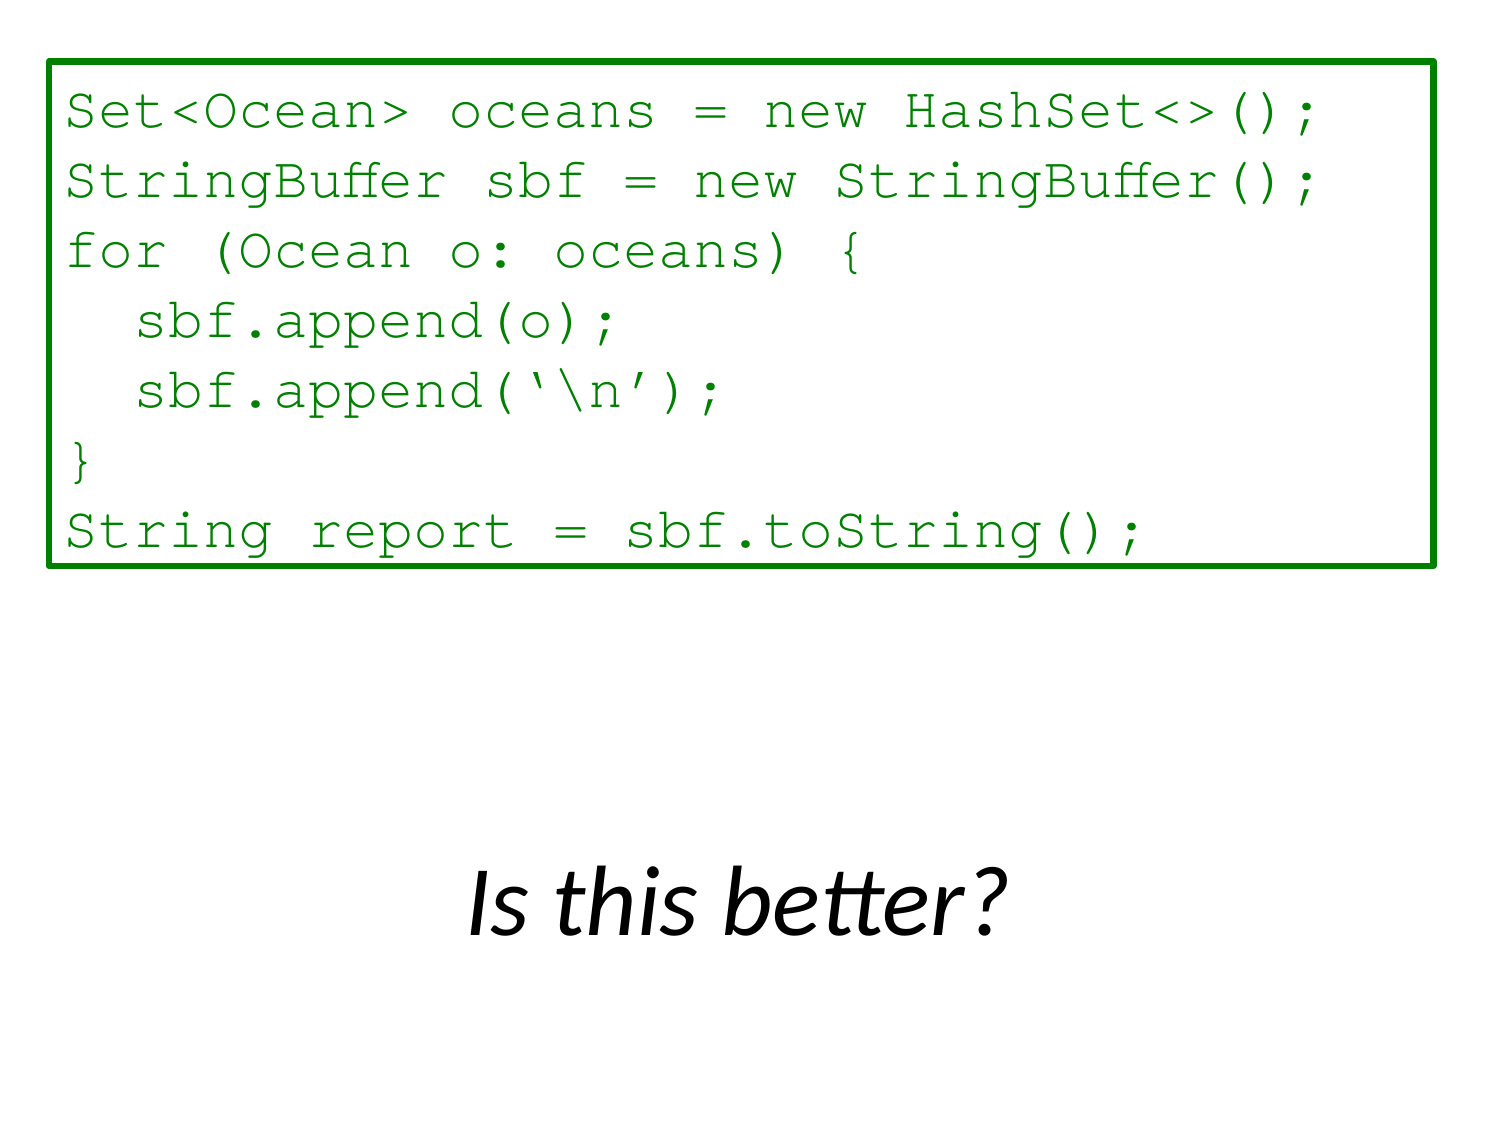

Set<Ocean> oceans = new HashSet<>();
StringBuffer sbf = new StringBuffer();
for (Ocean o: oceans) {
  sbf.append(o);
  sbf.append(‘\n’);
}
String report = sbf.toString();
Is this better?